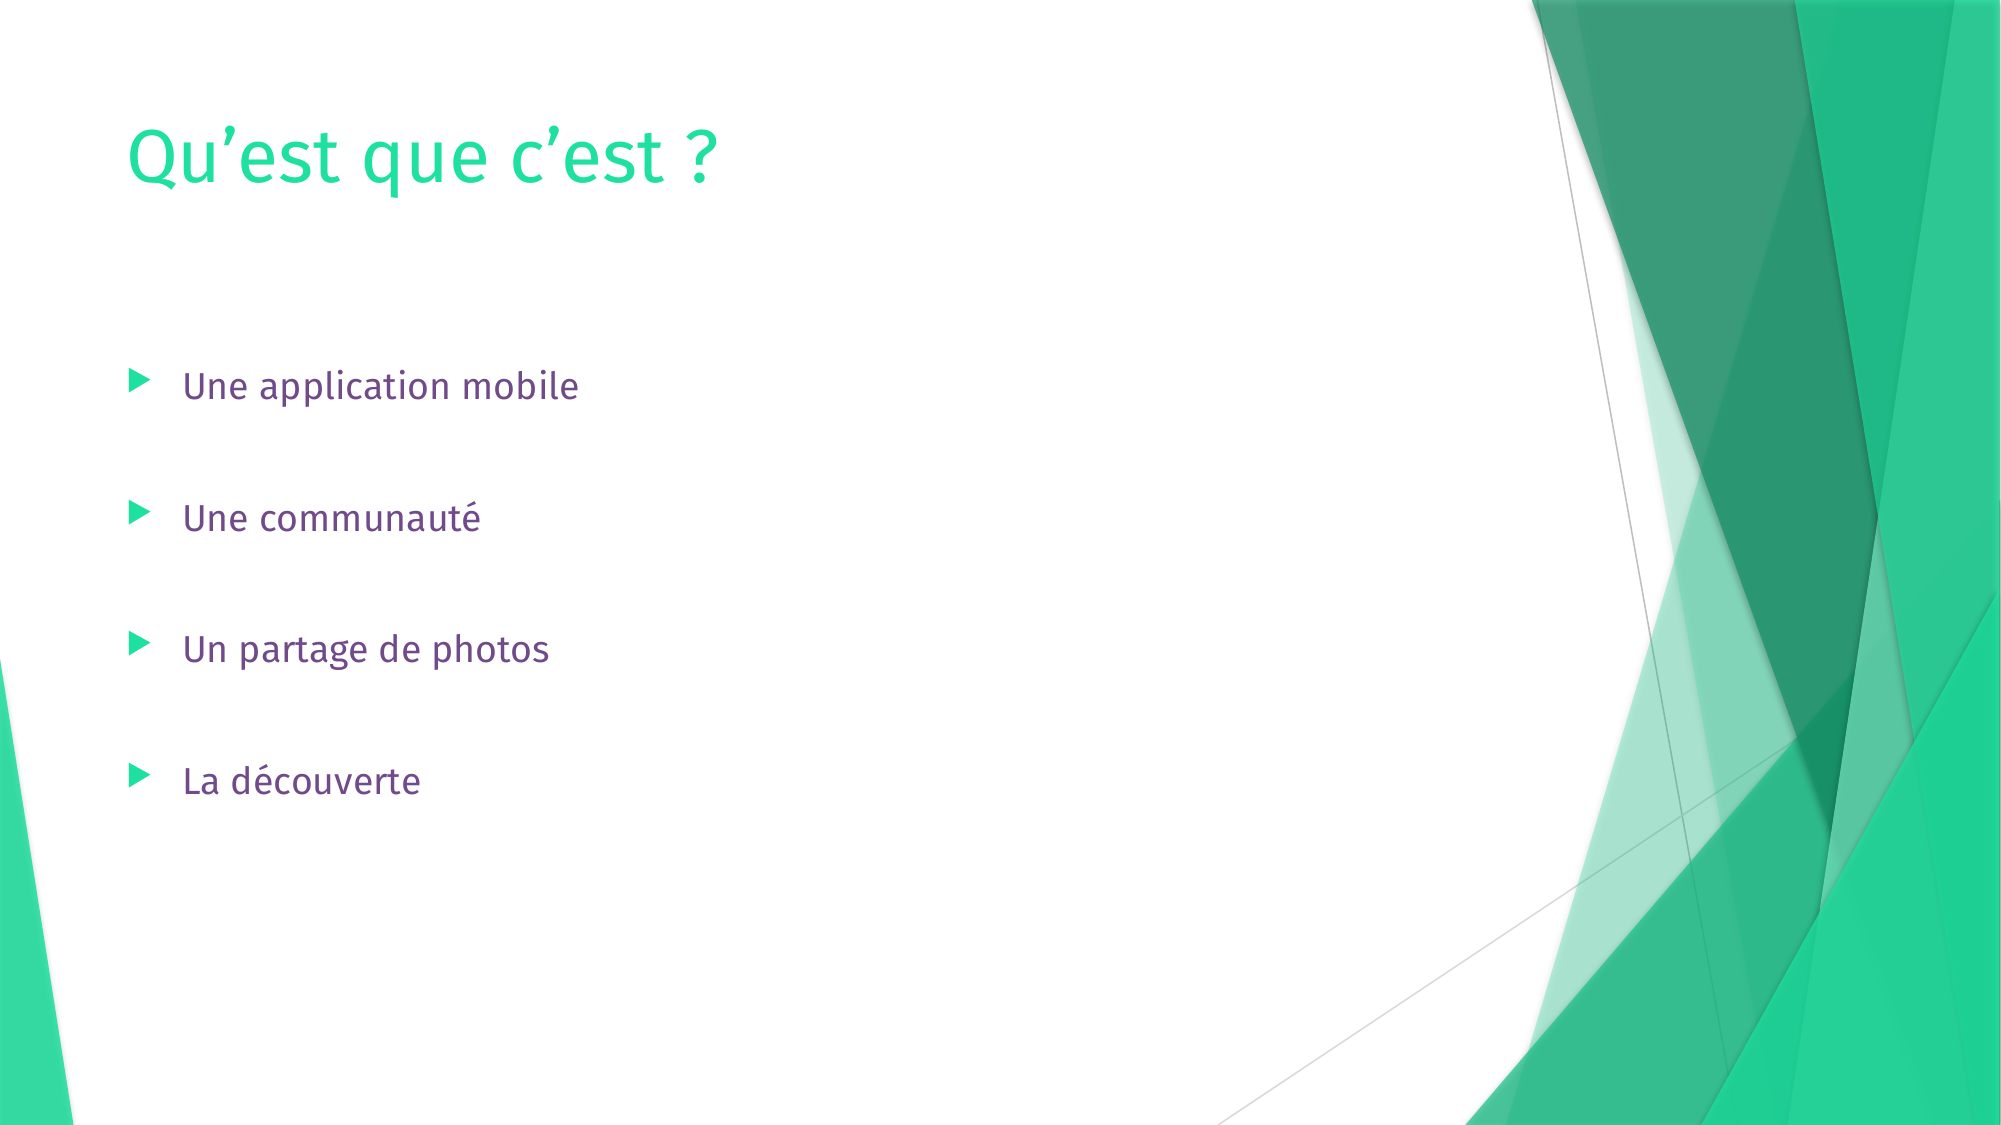

# Qu’est que c’est ?
Une application mobile

Une communauté

Un partage de photos

La découverte